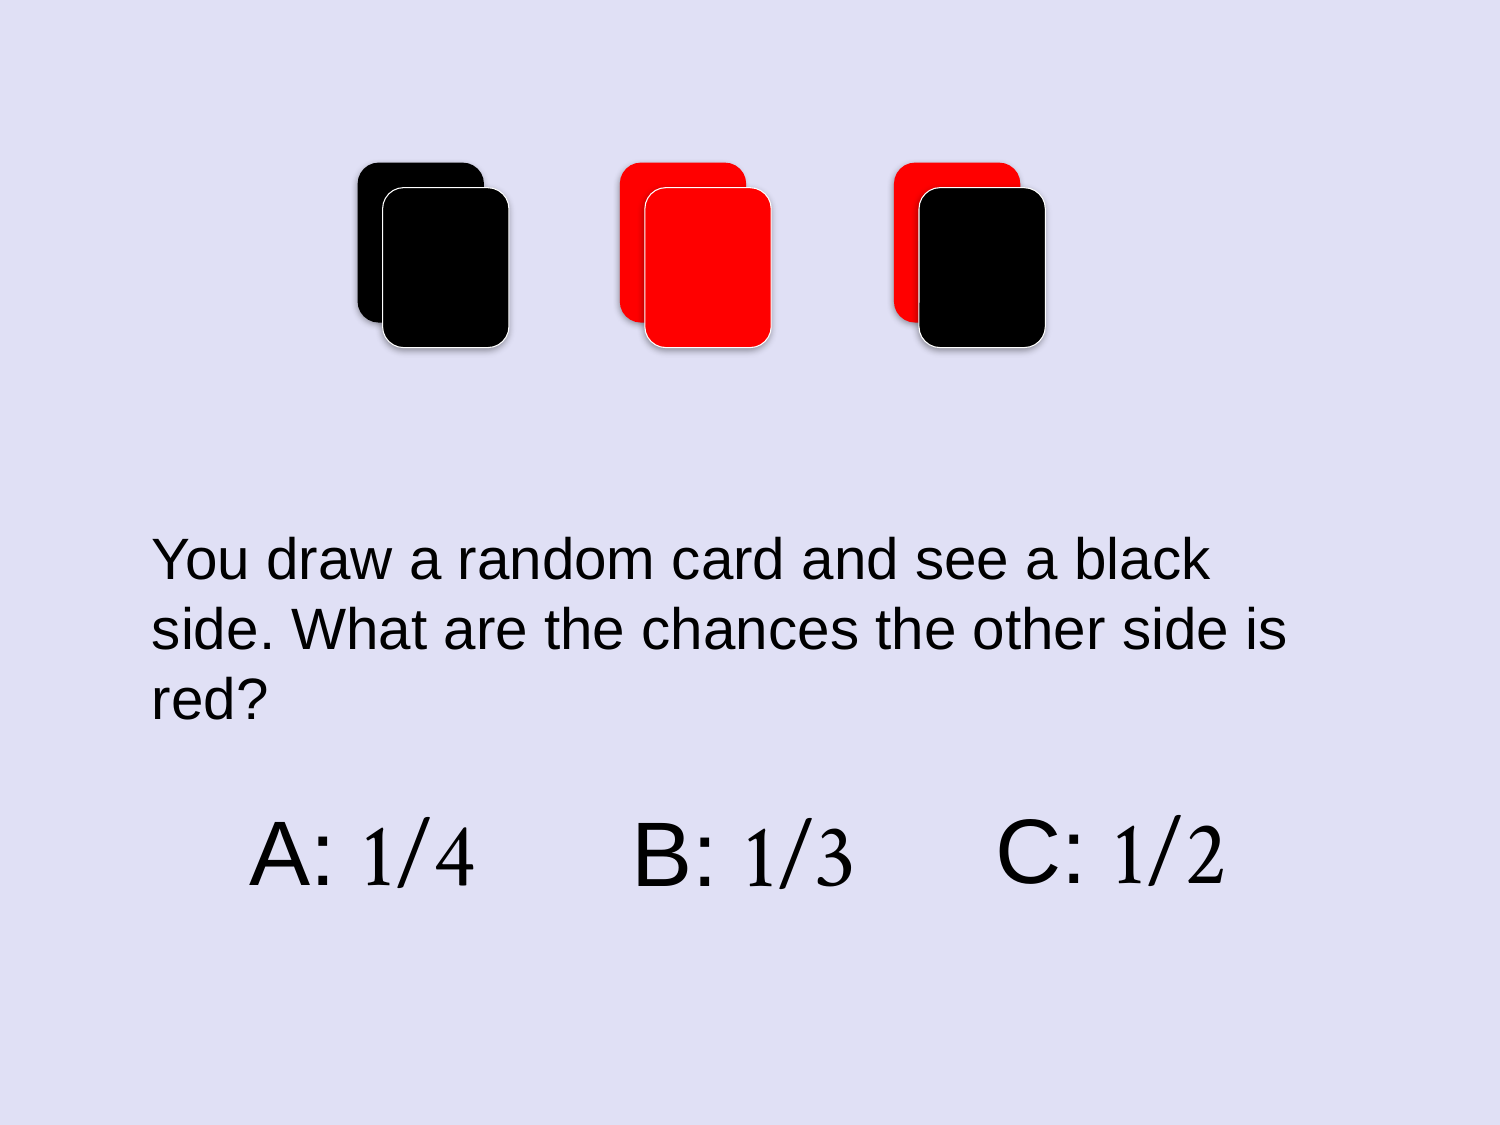

You draw a random card and see a black side. What are the chances the other side is red?
C: 1/2
A: 1/4
B: 1/3